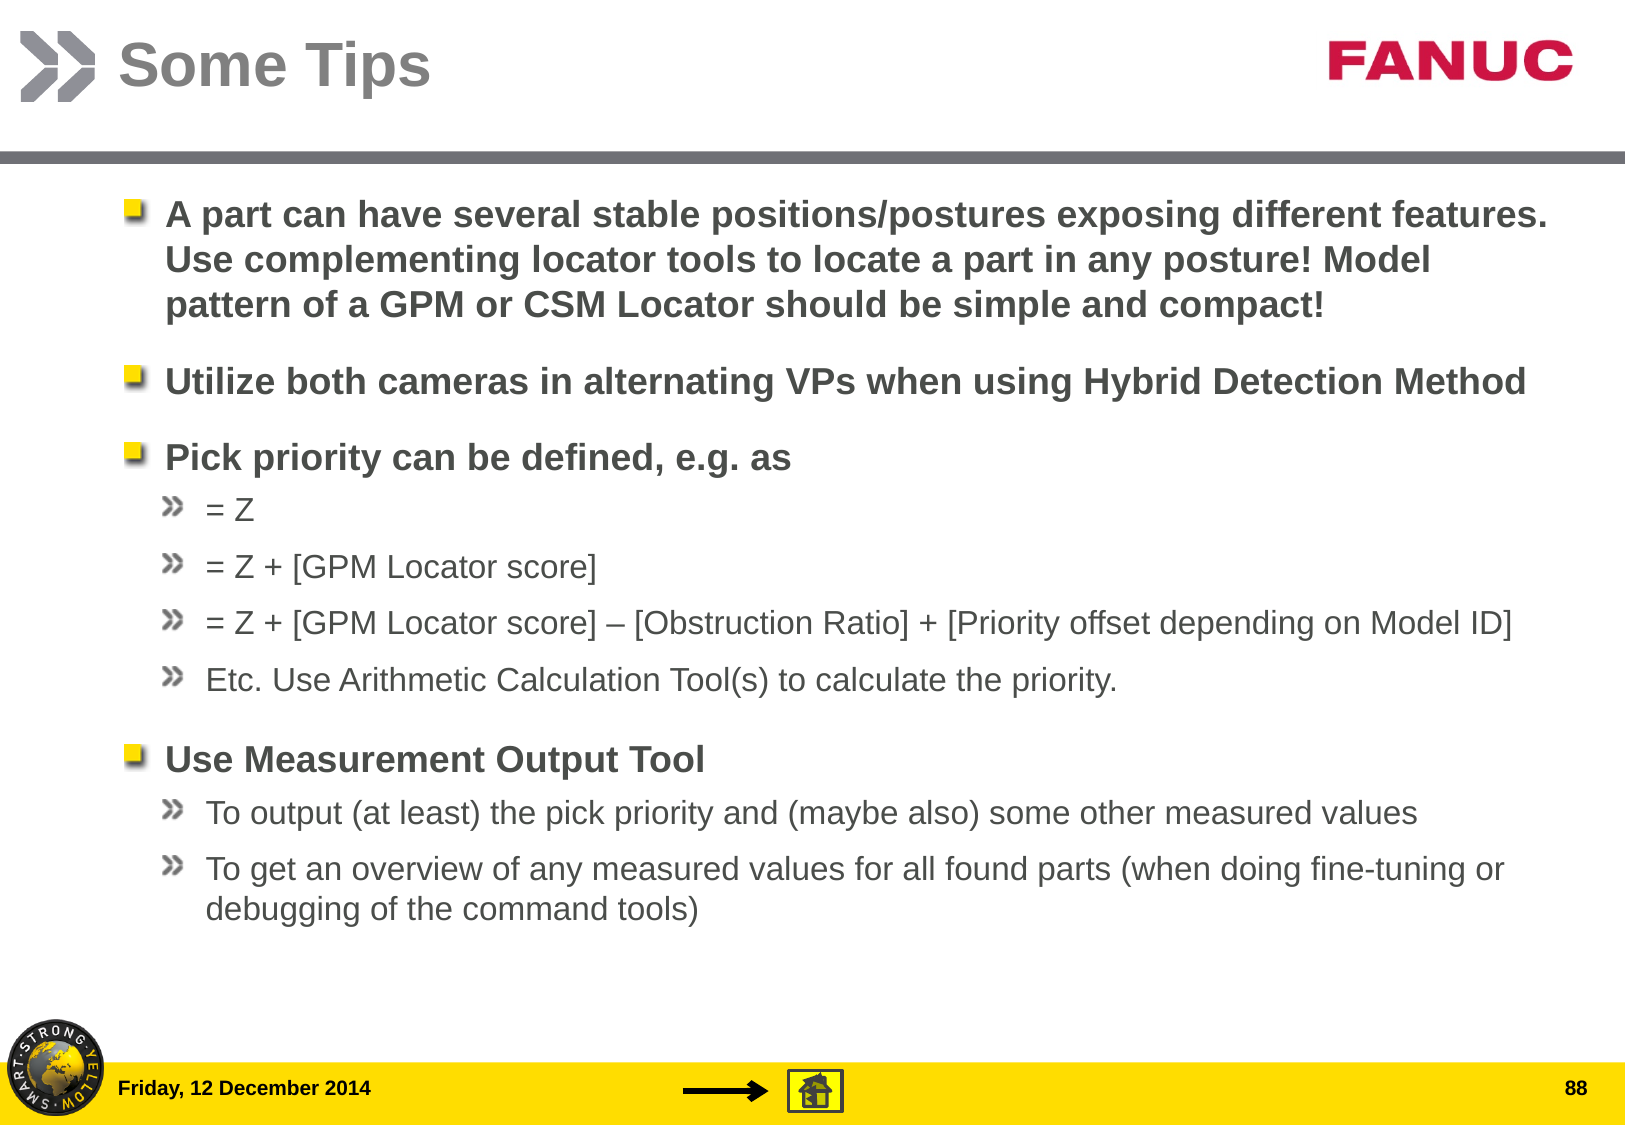

# Some Tips
A part can have several stable positions/postures exposing different features. Use complementing locator tools to locate a part in any posture! Model pattern of a GPM or CSM Locator should be simple and compact!
Utilize both cameras in alternating VPs when using Hybrid Detection Method
Pick priority can be defined, e.g. as
= Z
= Z + [GPM Locator score]
= Z + [GPM Locator score] – [Obstruction Ratio] + [Priority offset depending on Model ID]
Etc. Use Arithmetic Calculation Tool(s) to calculate the priority.
Use Measurement Output Tool
To output (at least) the pick priority and (maybe also) some other measured values
To get an overview of any measured values for all found parts (when doing fine-tuning or debugging of the command tools)
Friday, 12 December 2014
88